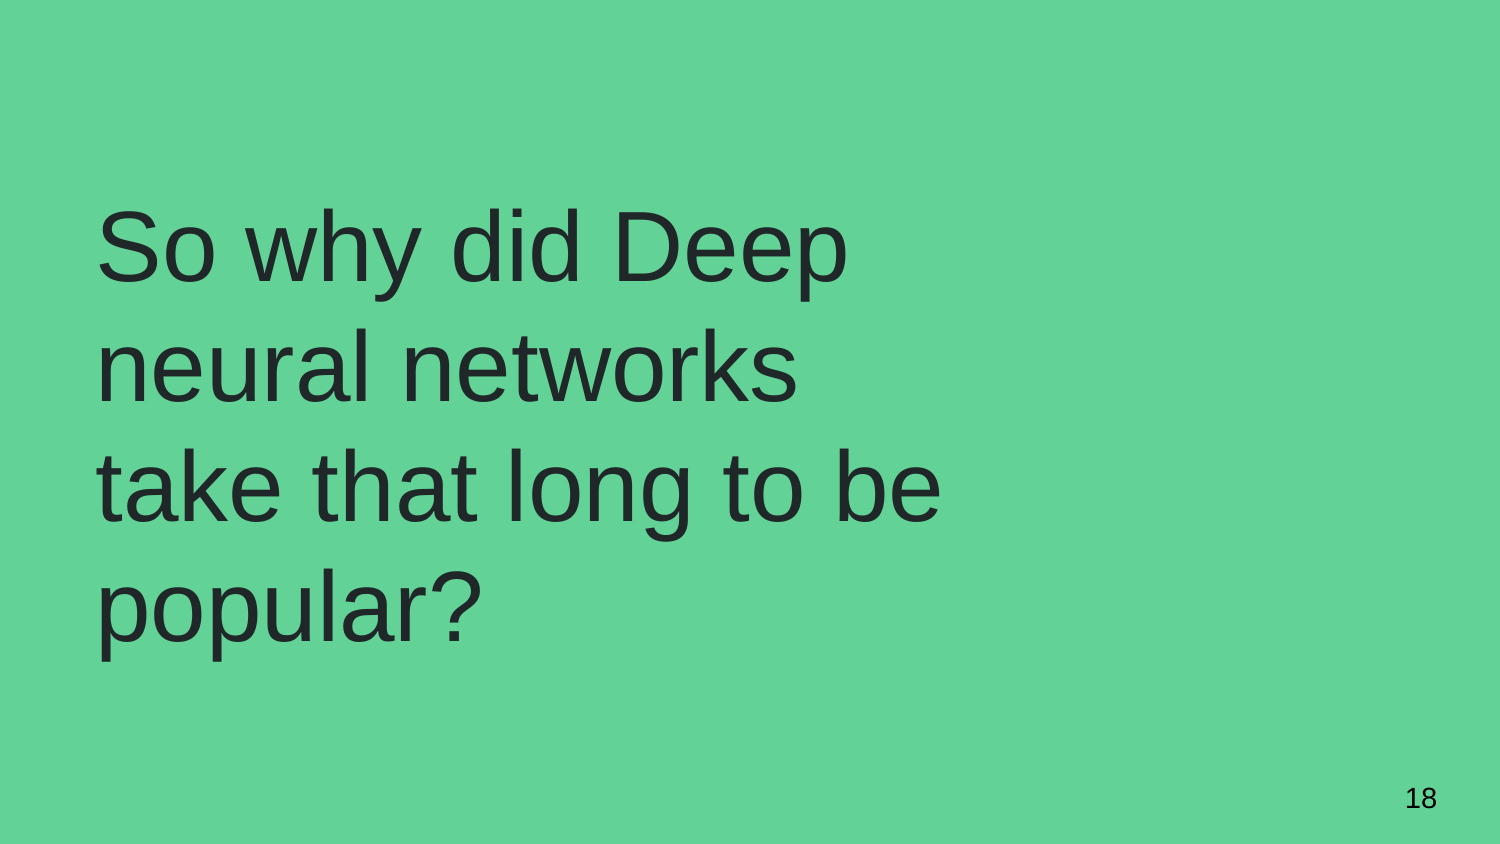

# So why did Deep neural networks take that long to be popular?
18